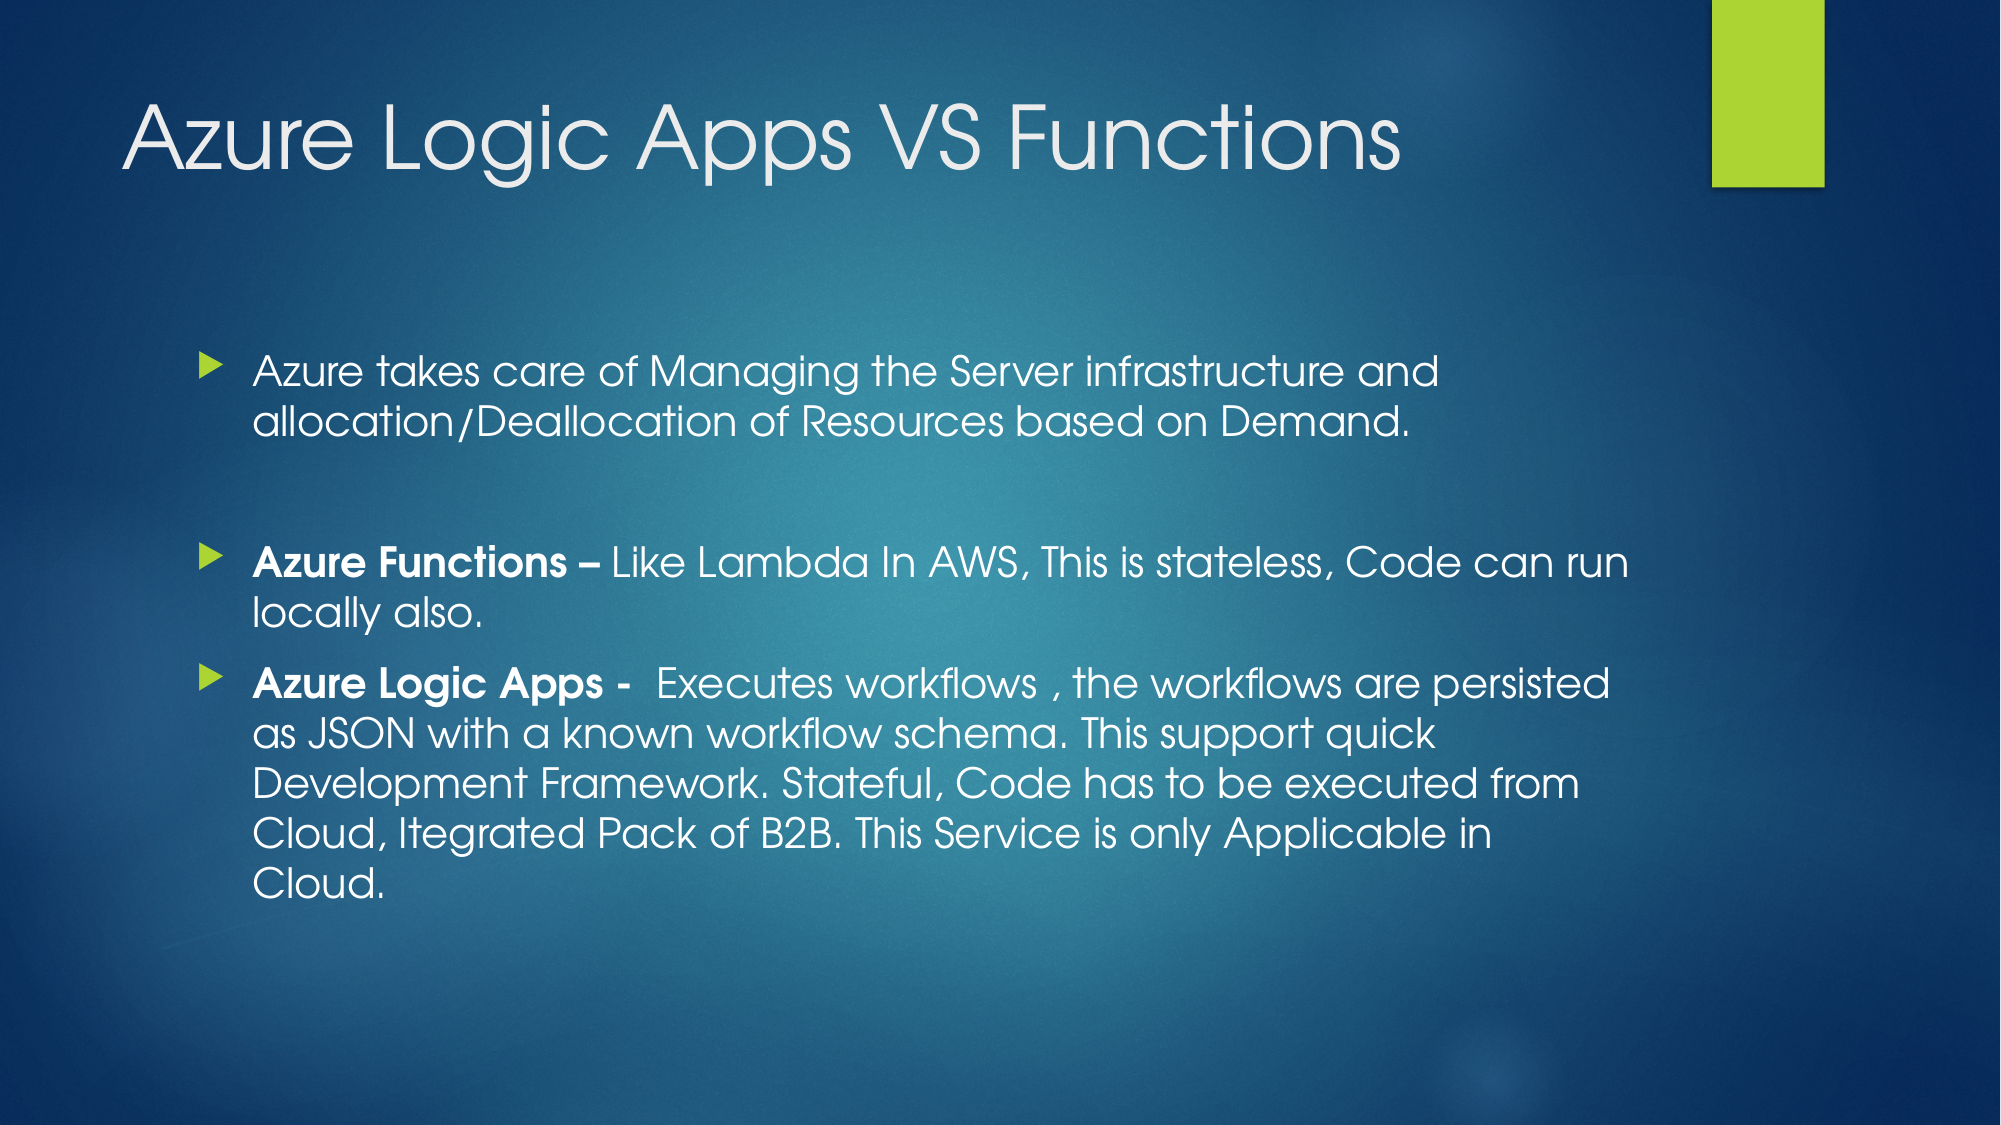

# Azure Logic Apps VS Functions
Azure takes care of Managing the Server infrastructure and allocation/Deallocation of Resources based on Demand.

Azure Functions – Like Lambda In AWS, This is stateless, Code can run locally also.
Azure Logic Apps -  Executes workflows , the workflows are persisted as JSON with a known workflow schema. This support quick Development Framework. Stateful, Code has to be executed from Cloud, Itegrated Pack of B2B. This Service is only Applicable in Cloud.